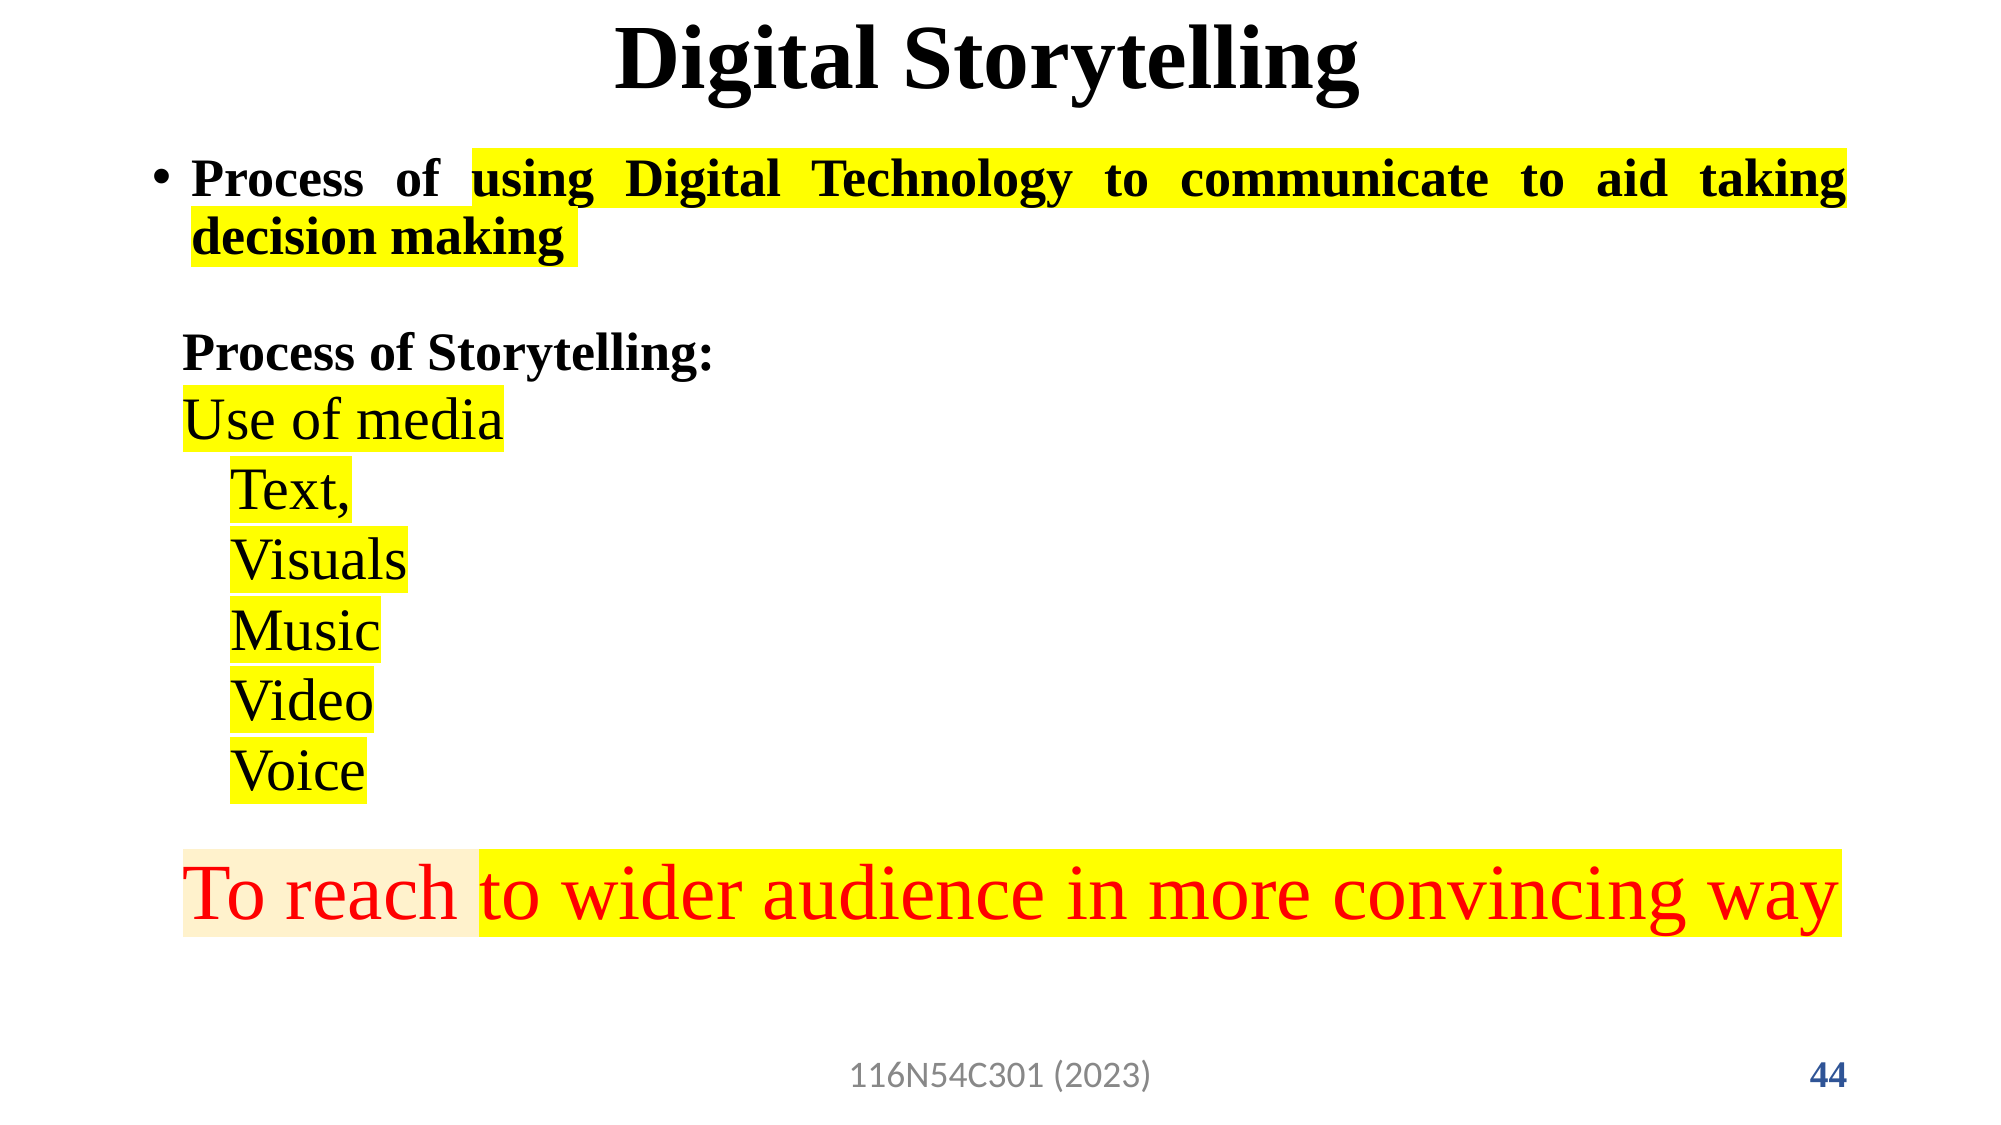

# Digital Storytelling
Process of using Digital Technology to communicate to aid taking decision making

Process of Storytelling:
Use of media
Text,
Visuals
Music
Video
Voice

To reach to wider audience in more convincing way

116N54C301 (2023)
44